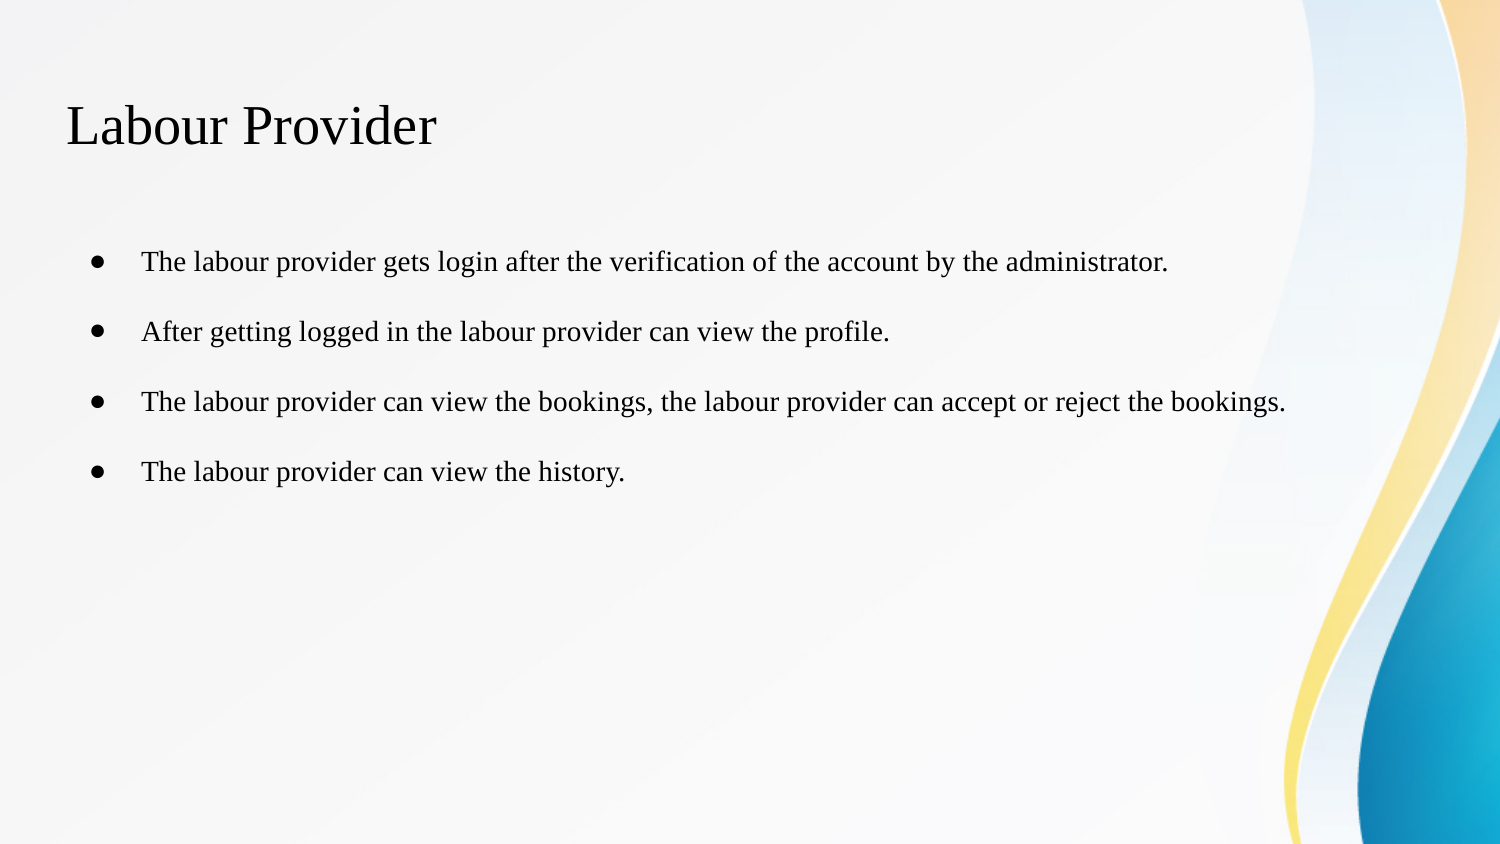

# Labour Provider
The labour provider gets login after the verification of the account by the administrator.
After getting logged in the labour provider can view the profile.
The labour provider can view the bookings, the labour provider can accept or reject the bookings.
The labour provider can view the history.